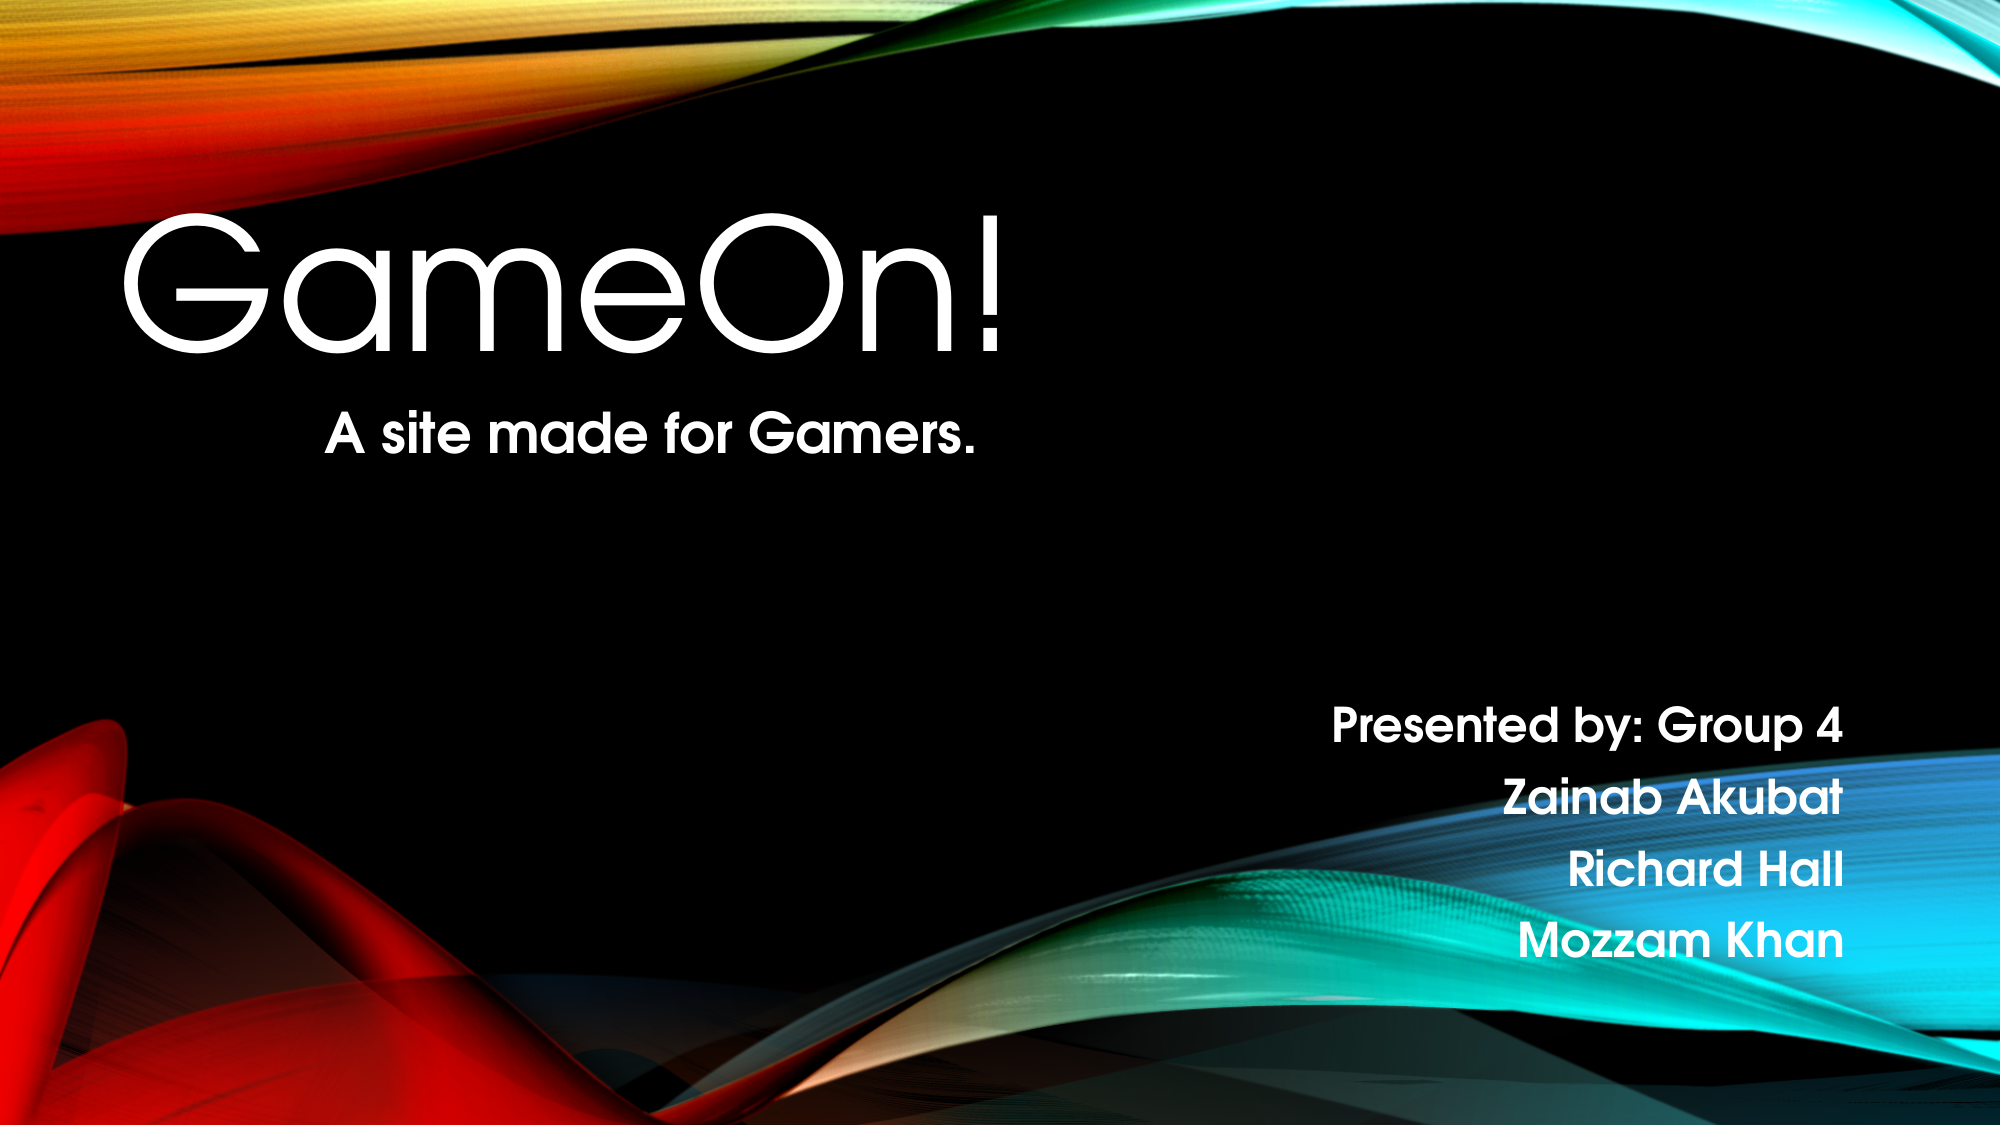

# GameOn!
A site made for Gamers.

Presented by: Group 4
	Zainab Akubat
	Richard Hall
	Mozzam Khan